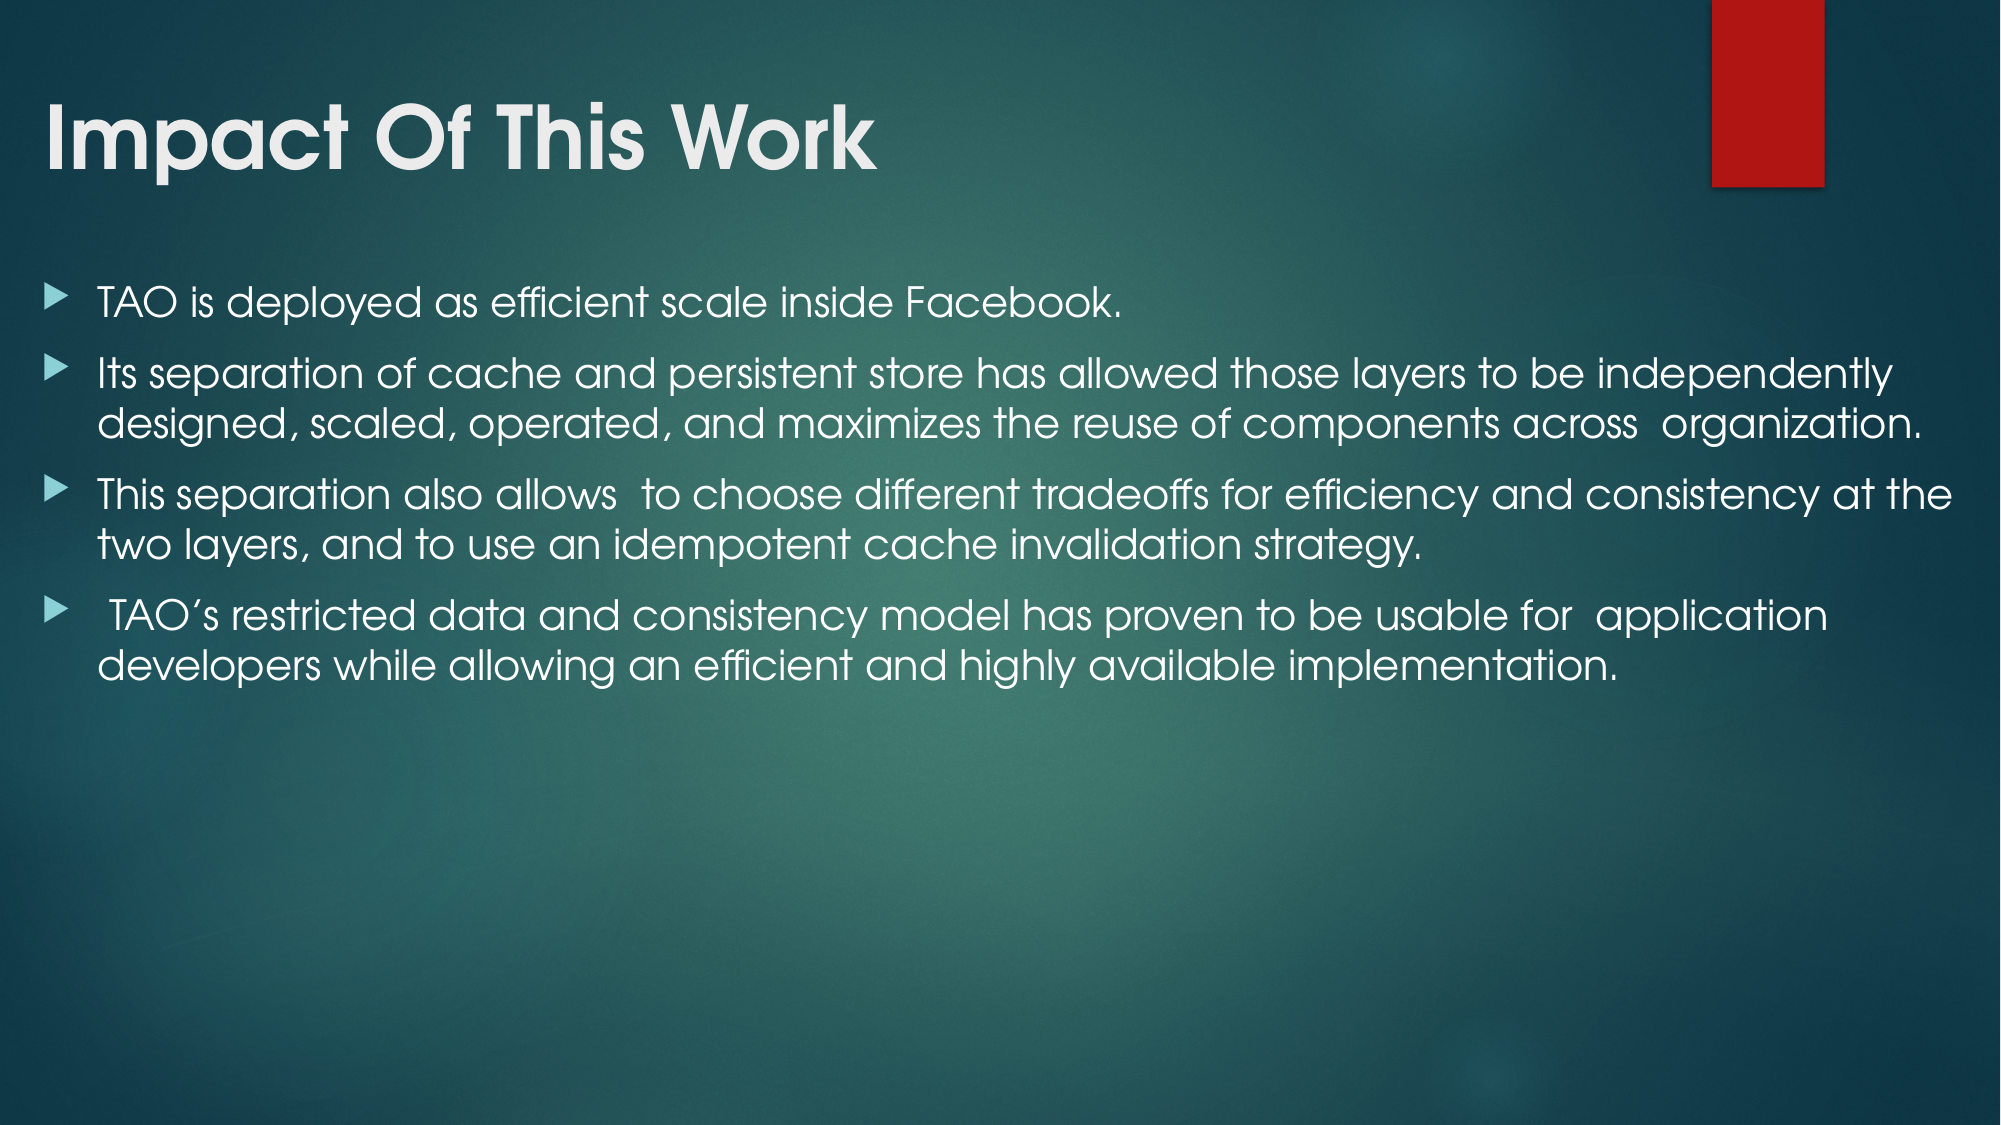

# Impact Of This Work
TAO is deployed as efficient scale inside Facebook.
Its separation of cache and persistent store has allowed those layers to be independently designed, scaled, operated, and maximizes the reuse of components across  organization.
This separation also allows  to choose different tradeoffs for efficiency and consistency at the two layers, and to use an idempotent cache invalidation strategy.
 TAO’s restricted data and consistency model has proven to be usable for  application developers while allowing an efficient and highly available implementation.